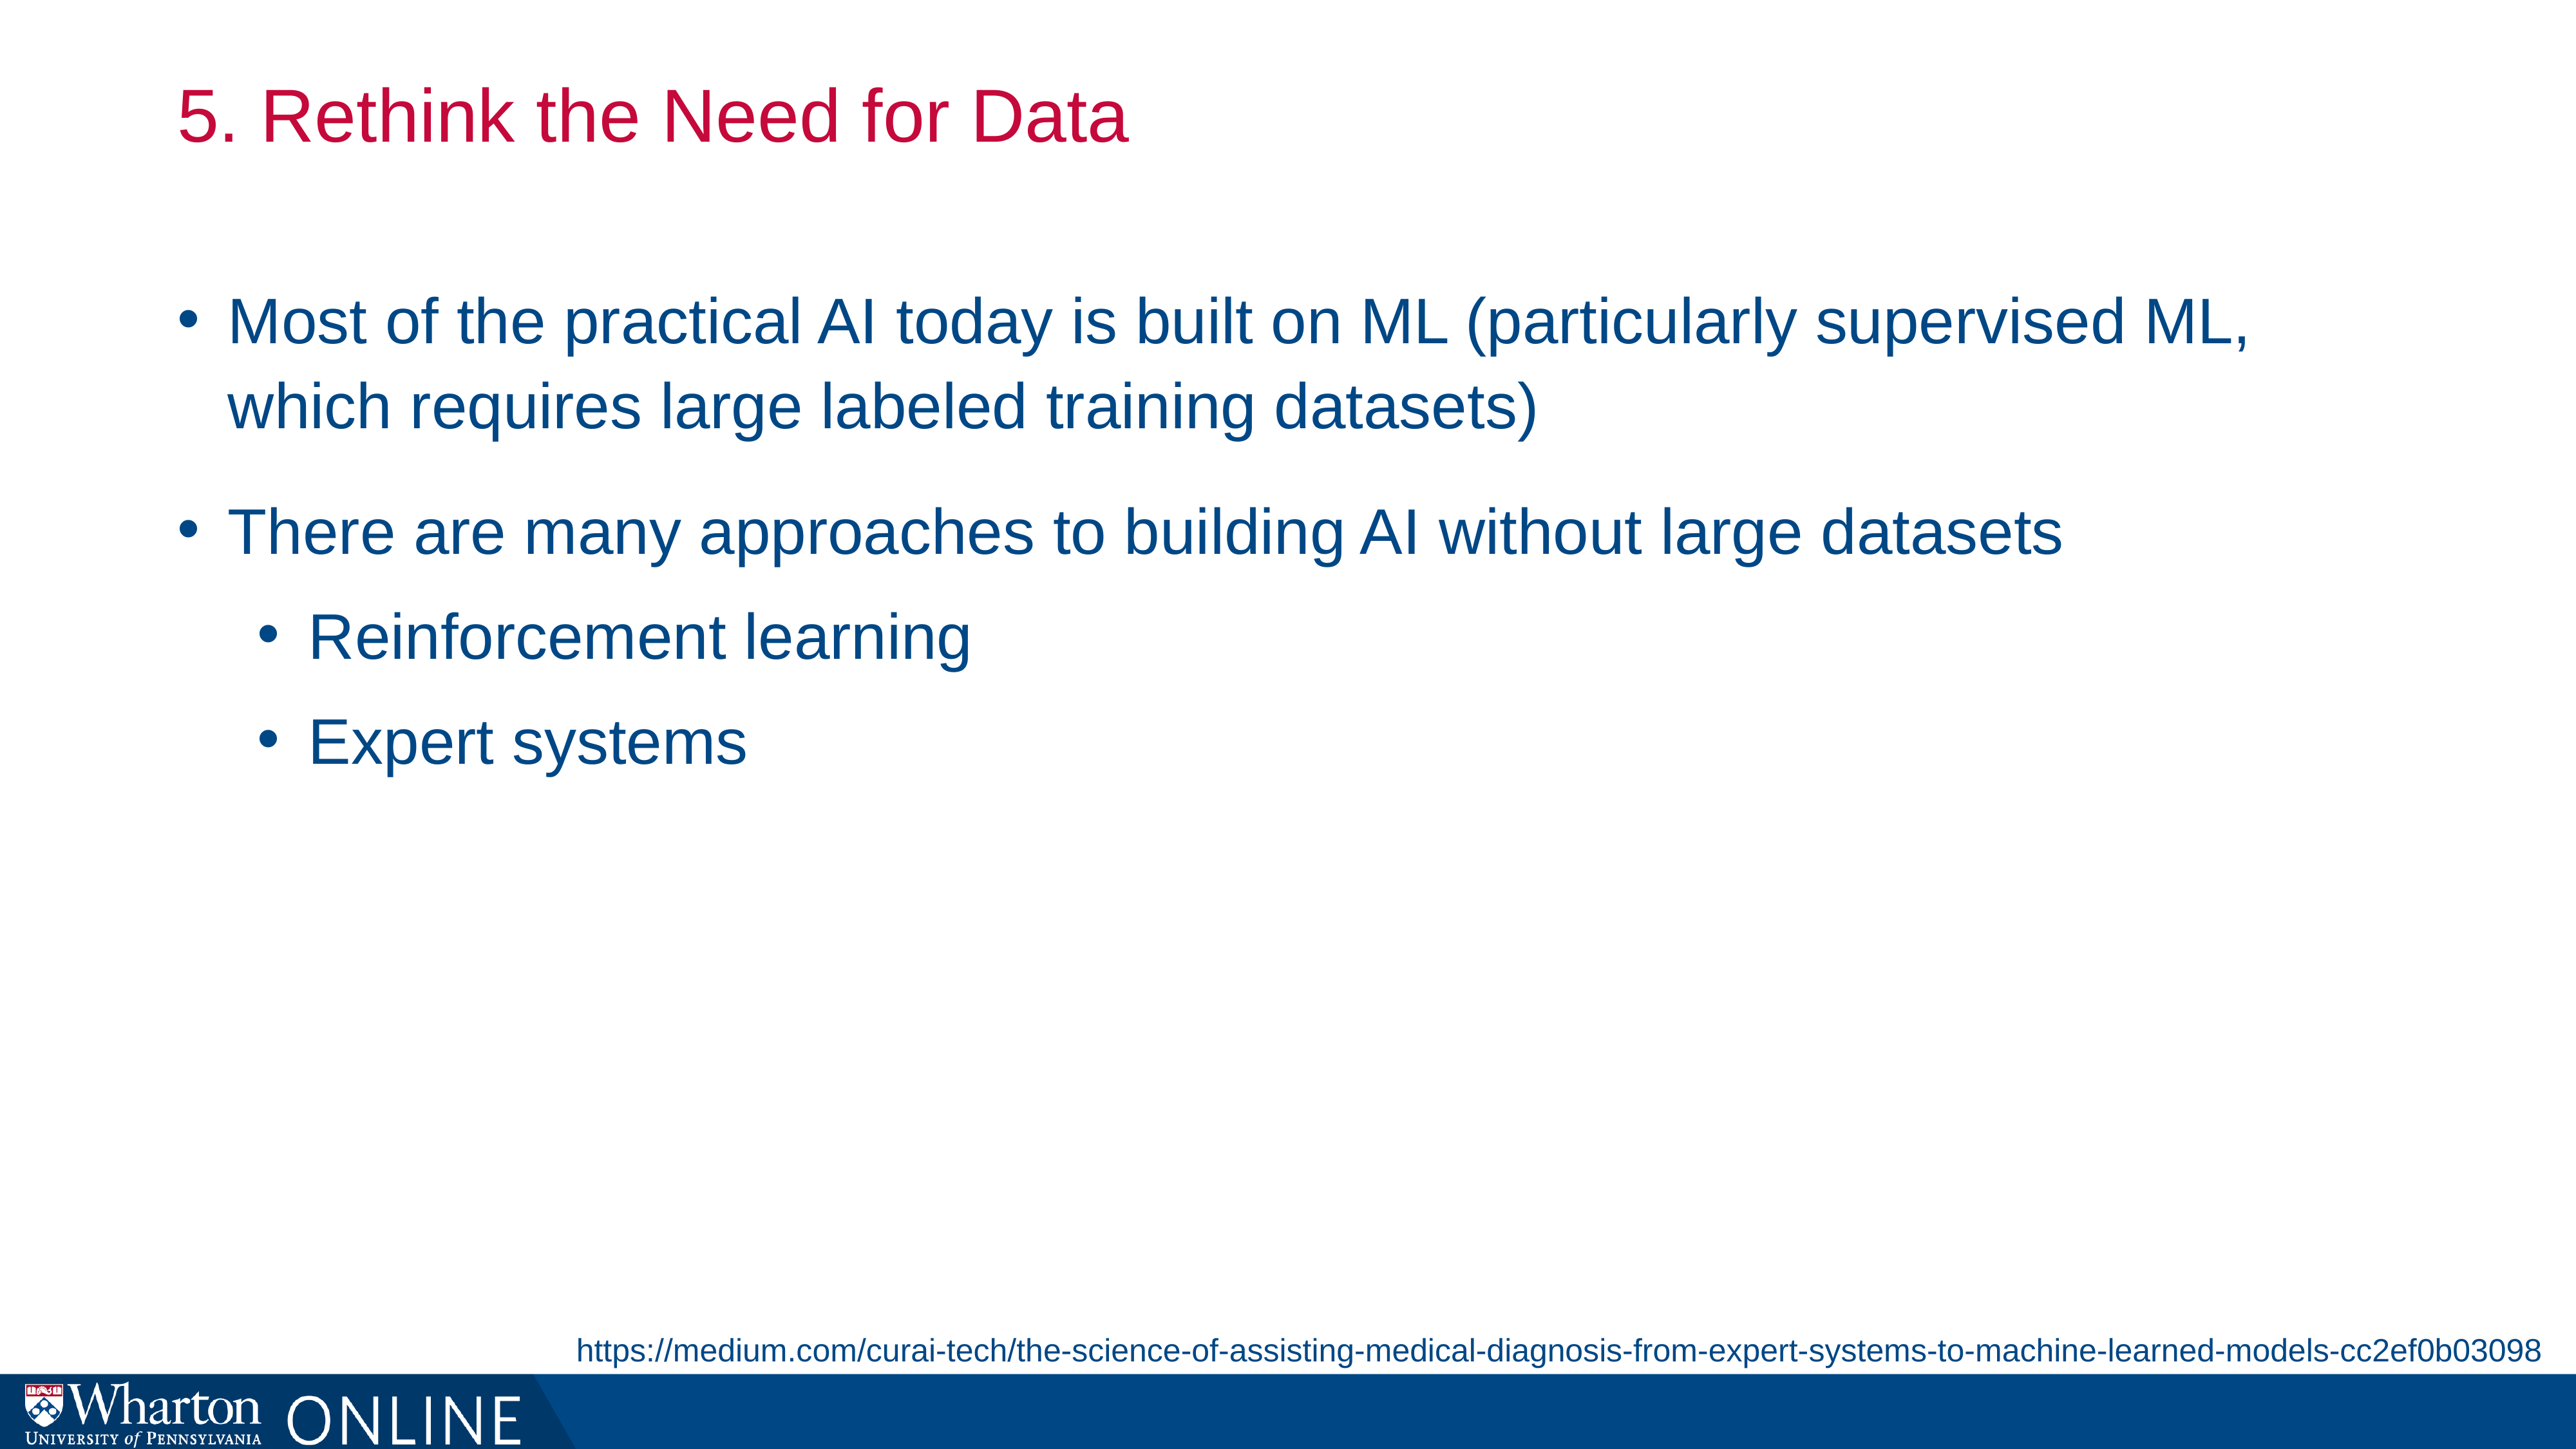

# 5. Rethink the Need for Data
Most of the practical AI today is built on ML (particularly supervised ML, which requires large labeled training datasets)
There are many approaches to building AI without large datasets
Reinforcement learning
Expert systems
https://medium.com/curai-tech/the-science-of-assisting-medical-diagnosis-from-expert-systems-to-machine-learned-models-cc2ef0b03098